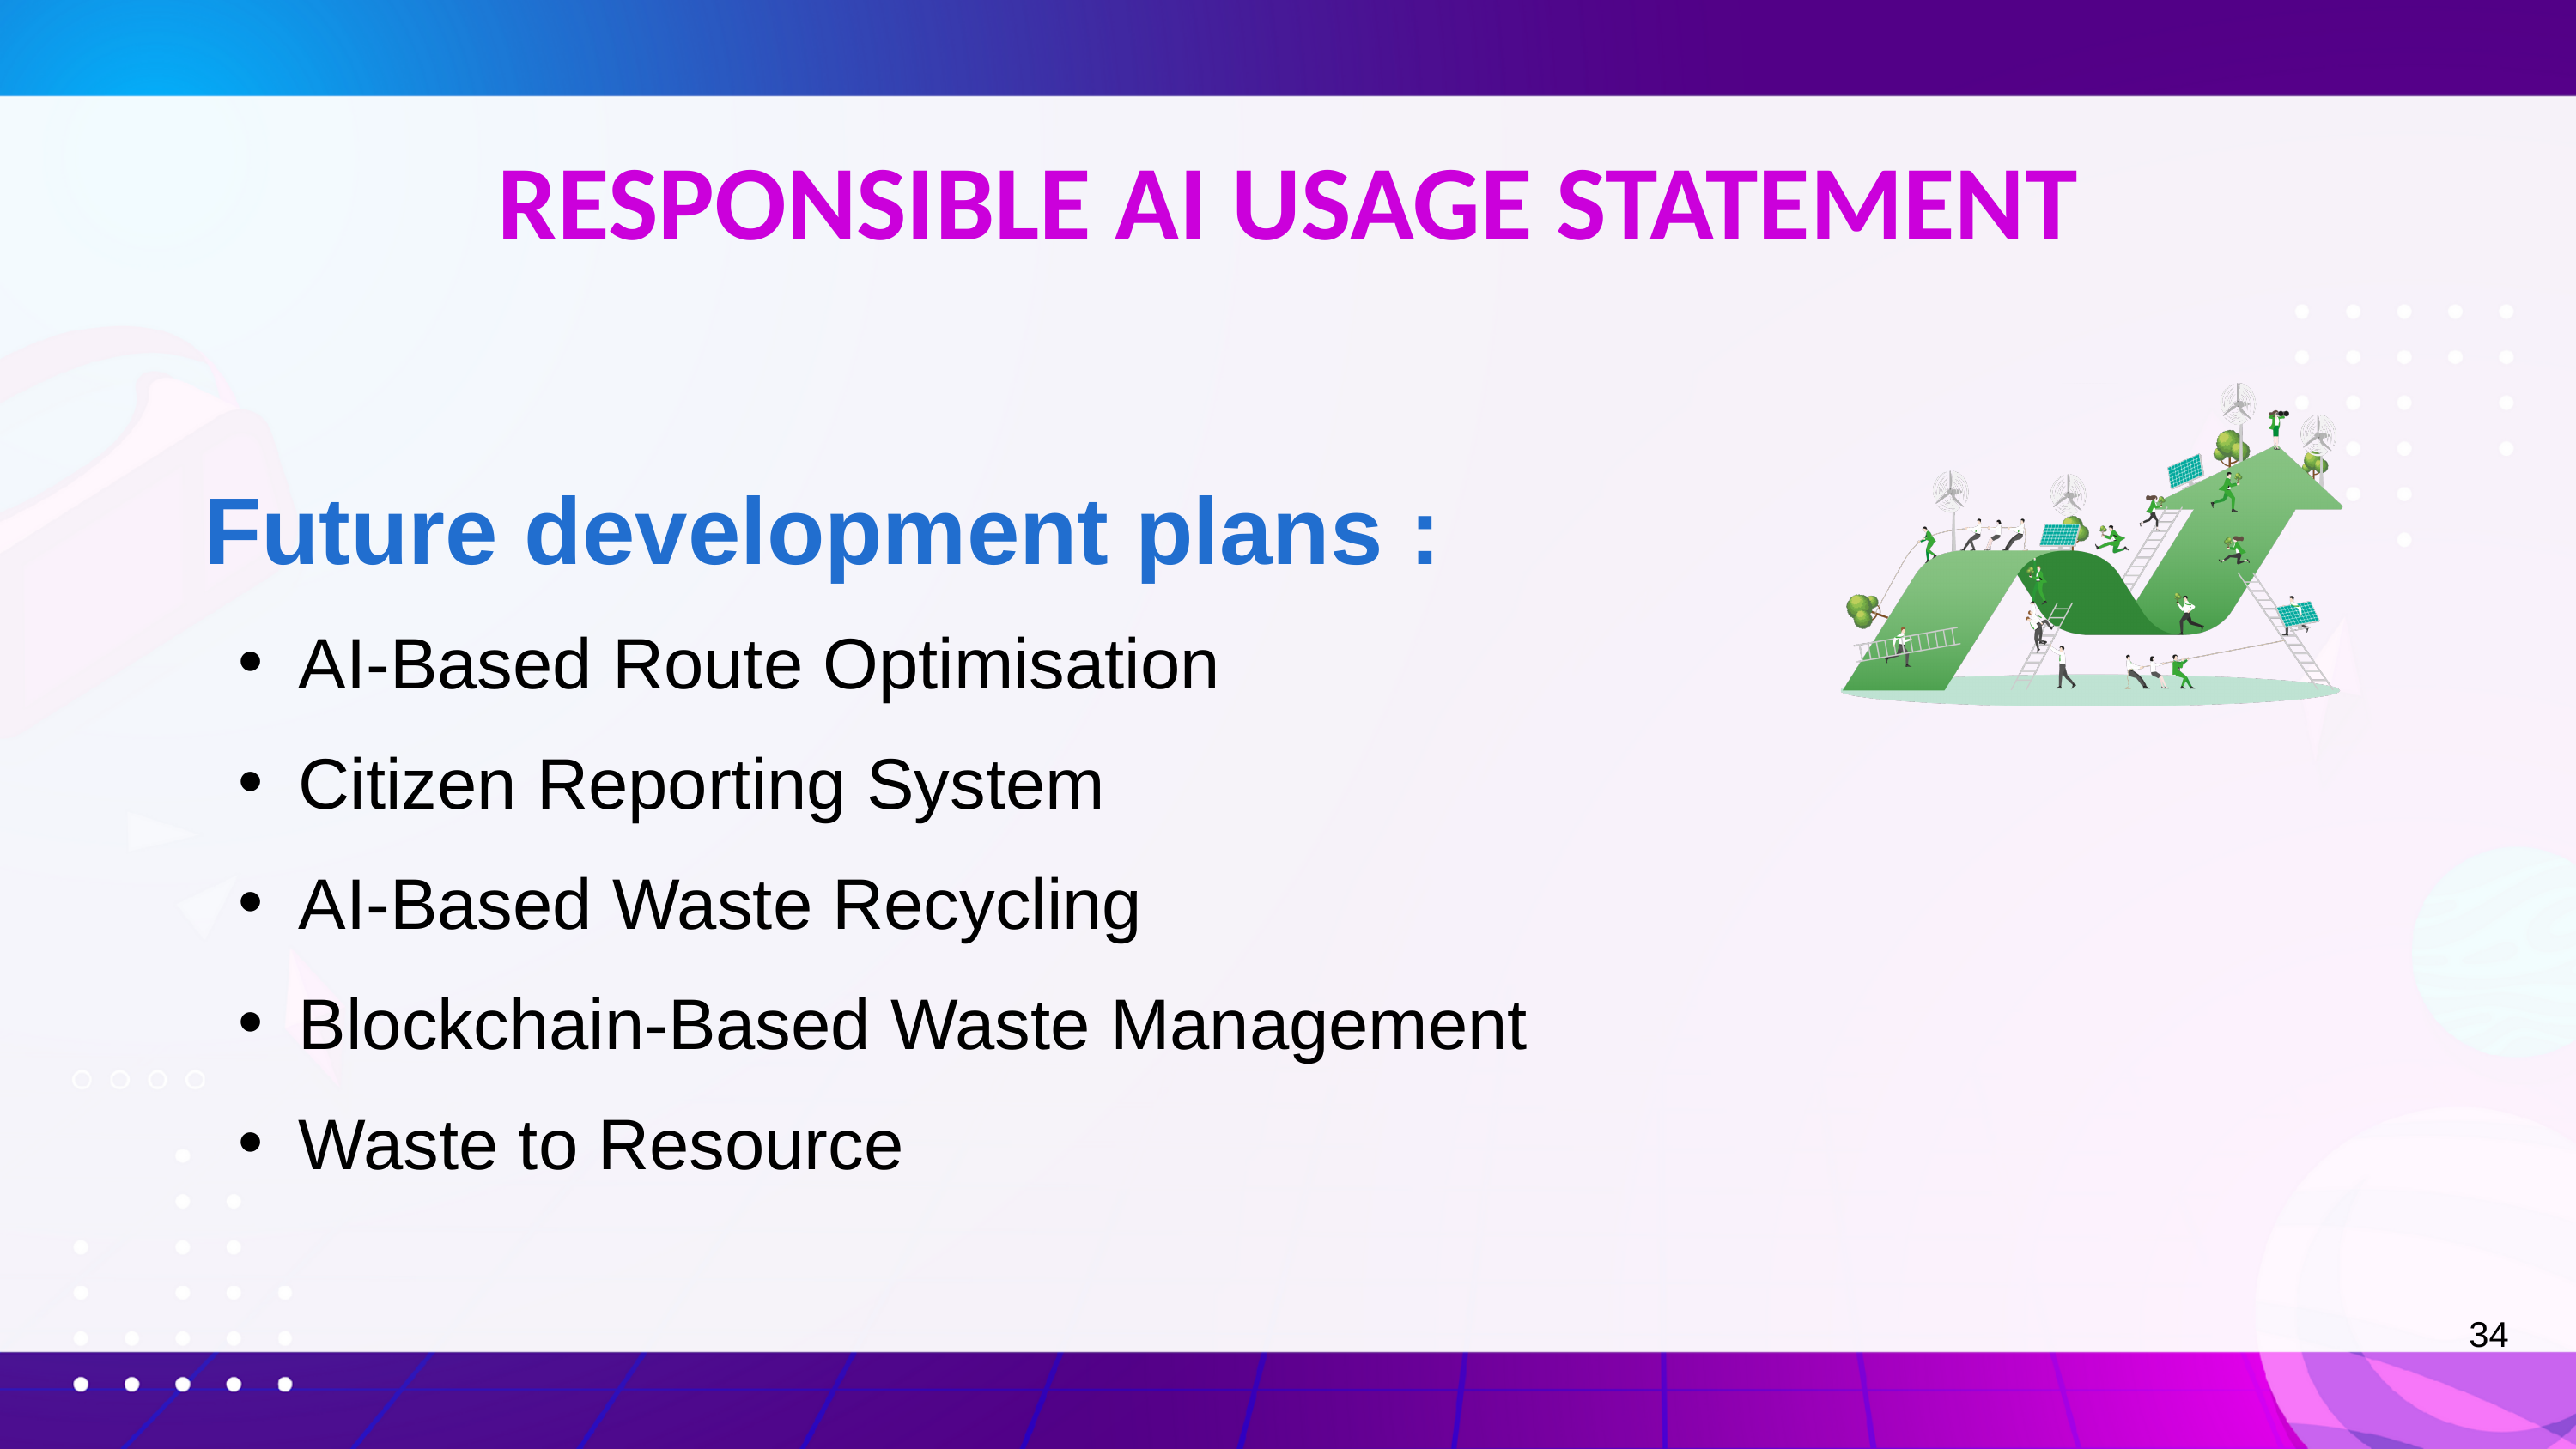

RESPONSIBLE AI USAGE STATEMENT

 Future development plans :
AI-Based Route Optimisation
Citizen Reporting System
AI-Based Waste Recycling
Blockchain-Based Waste Management
Waste to Resource

34